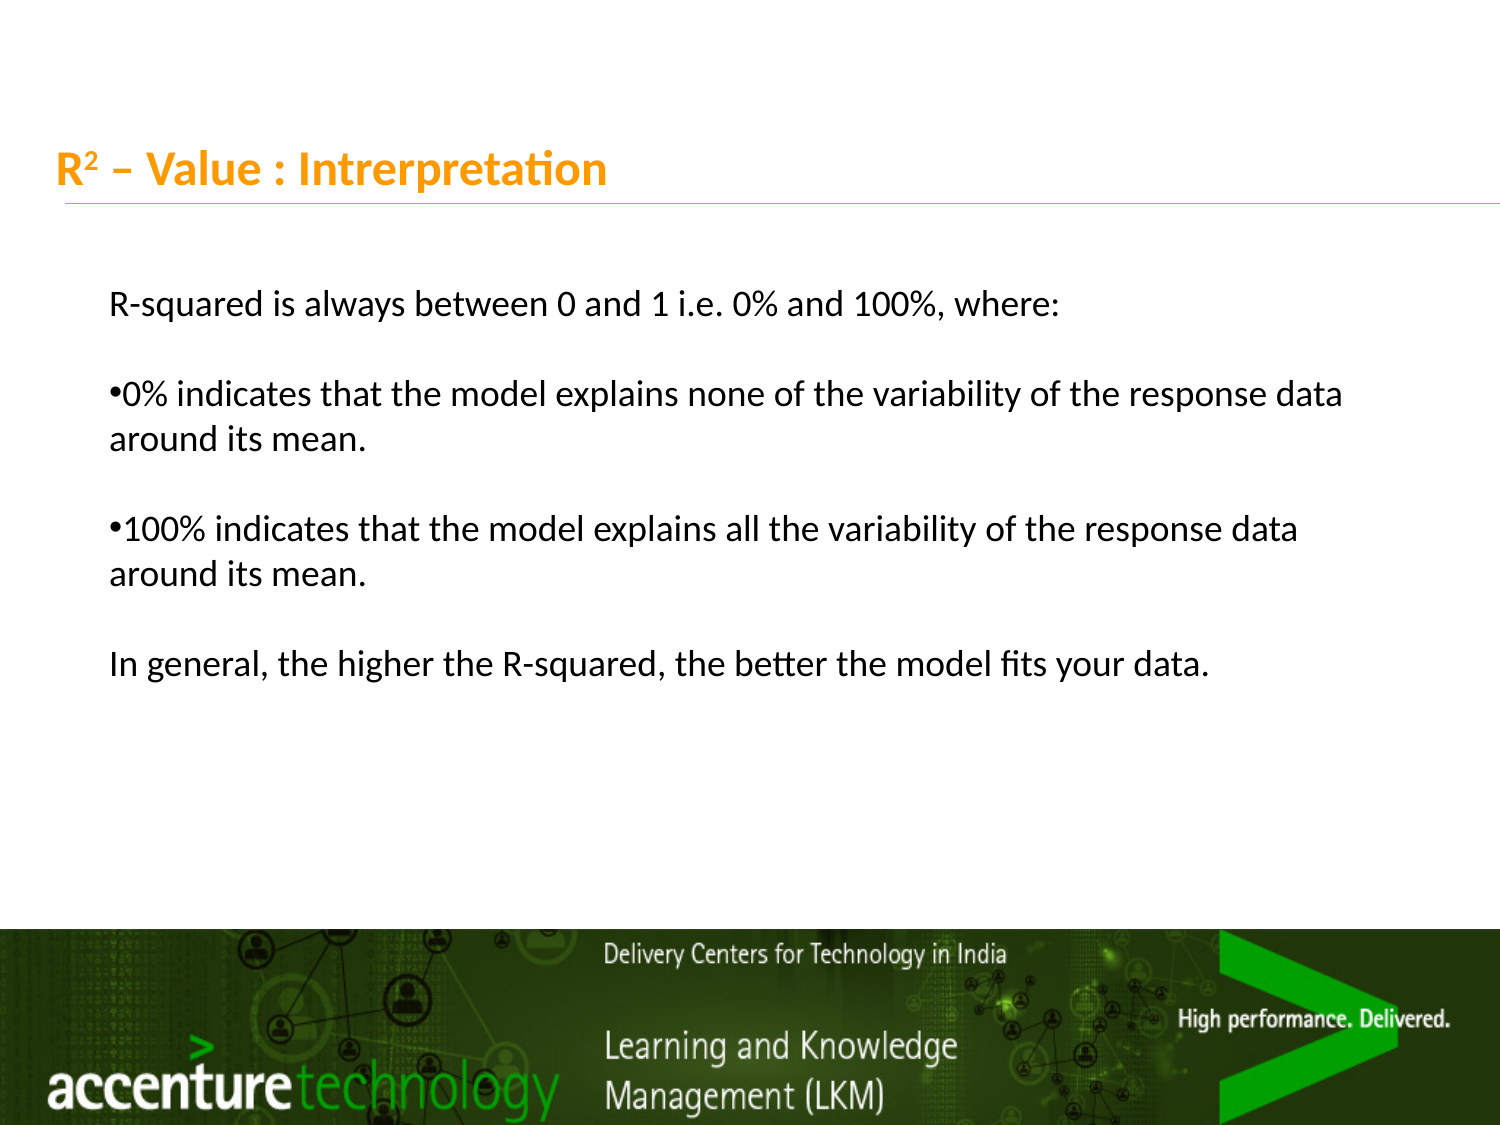

# R2 – Value : Intrerpretation
R-squared is always between 0 and 1 i.e. 0% and 100%, where:

0% indicates that the model explains none of the variability of the response data around its mean.

100% indicates that the model explains all the variability of the response data around its mean.

In general, the higher the R-squared, the better the model fits your data.